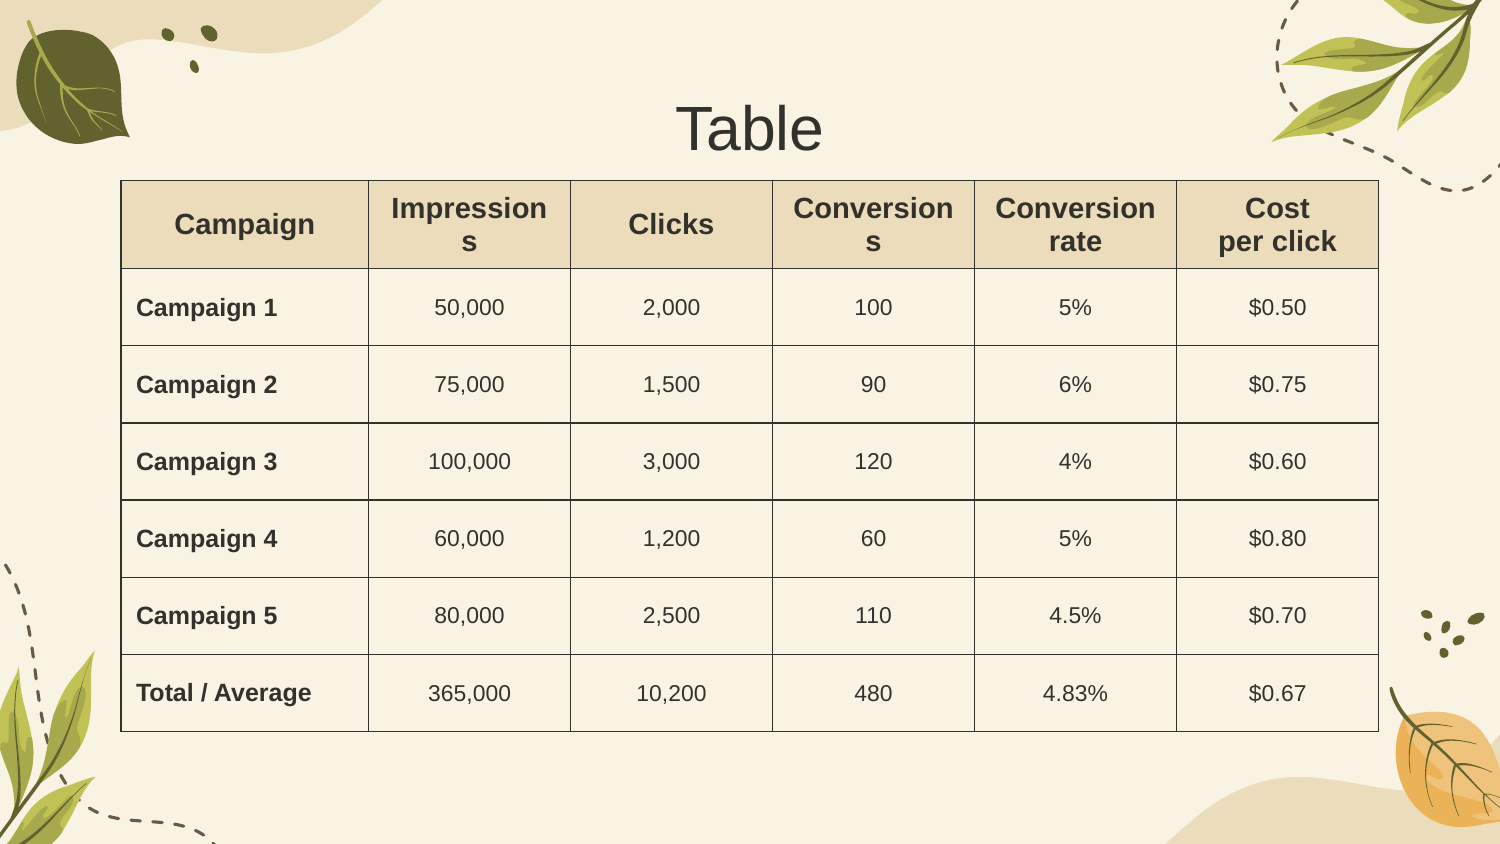

# Table
| Campaign | Impressions | Clicks | Conversions | Conversion rate | Cost per click |
| --- | --- | --- | --- | --- | --- |
| Campaign 1 | 50,000 | 2,000 | 100 | 5% | $0.50 |
| Campaign 2 | 75,000 | 1,500 | 90 | 6% | $0.75 |
| Campaign 3 | 100,000 | 3,000 | 120 | 4% | $0.60 |
| Campaign 4 | 60,000 | 1,200 | 60 | 5% | $0.80 |
| Campaign 5 | 80,000 | 2,500 | 110 | 4.5% | $0.70 |
| Total / Average | 365,000 | 10,200 | 480 | 4.83% | $0.67 |